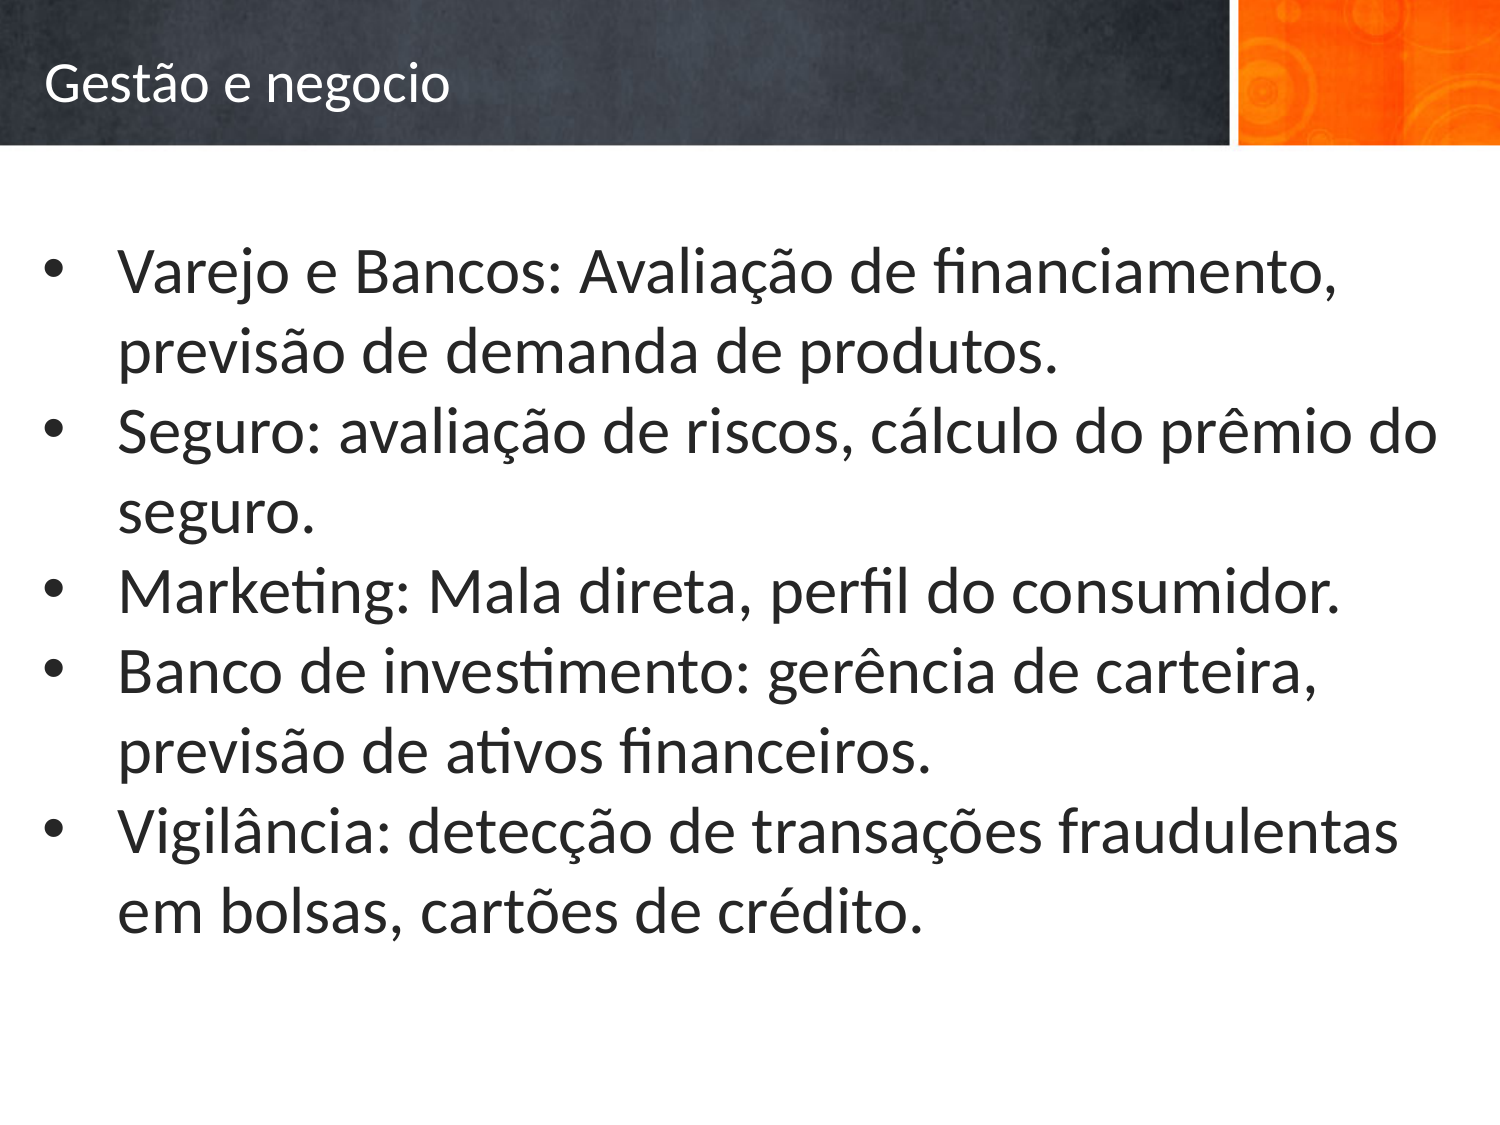

# Gestão e negocio
Varejo e Bancos: Avaliação de financiamento, previsão de demanda de produtos.
Seguro: avaliação de riscos, cálculo do prêmio do seguro.
Marketing: Mala direta, perfil do consumidor.
Banco de investimento: gerência de carteira, previsão de ativos financeiros.
Vigilância: detecção de transações fraudulentas em bolsas, cartões de crédito.